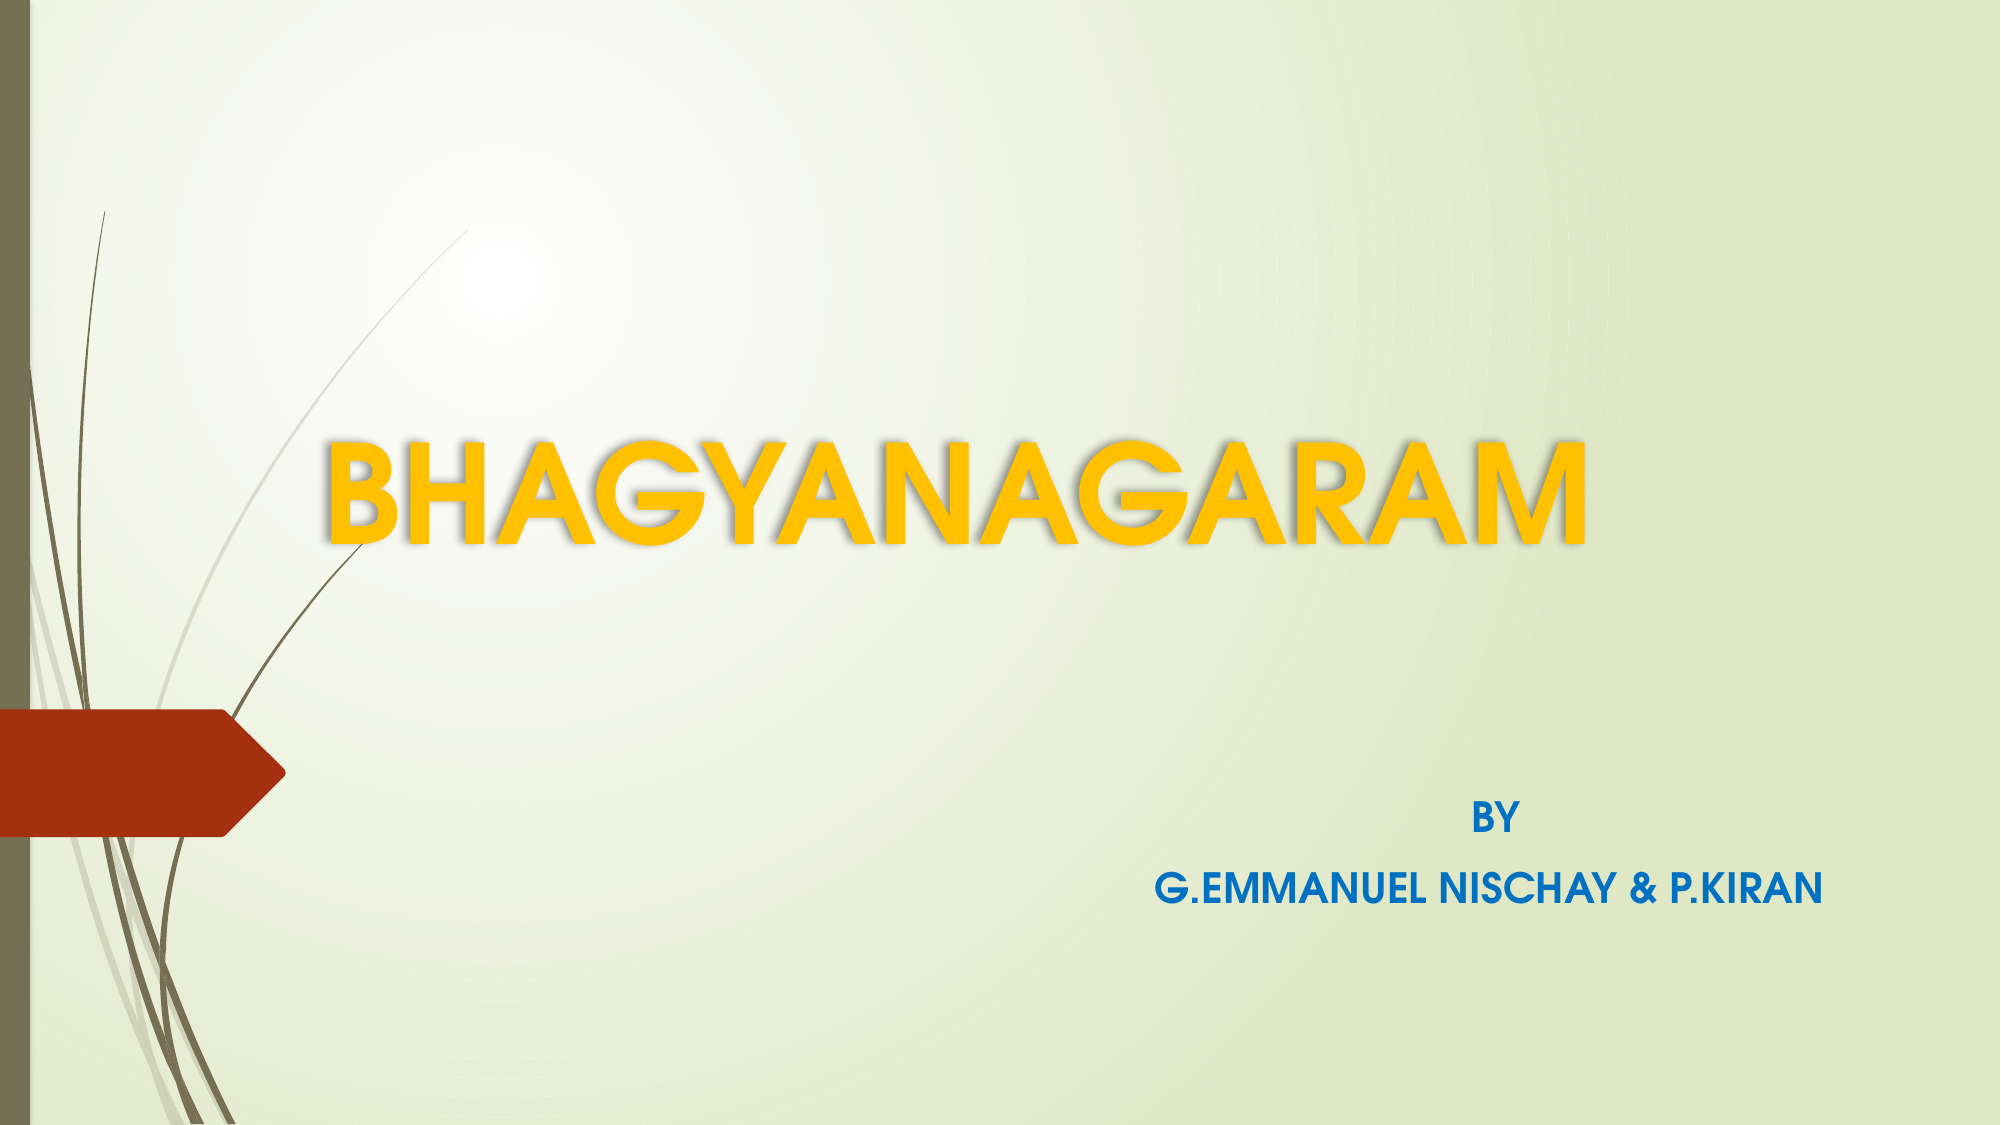

# BHAGYANAGARAM
                           BY
G.EMMANUEL NISCHAY & P.KIRAN